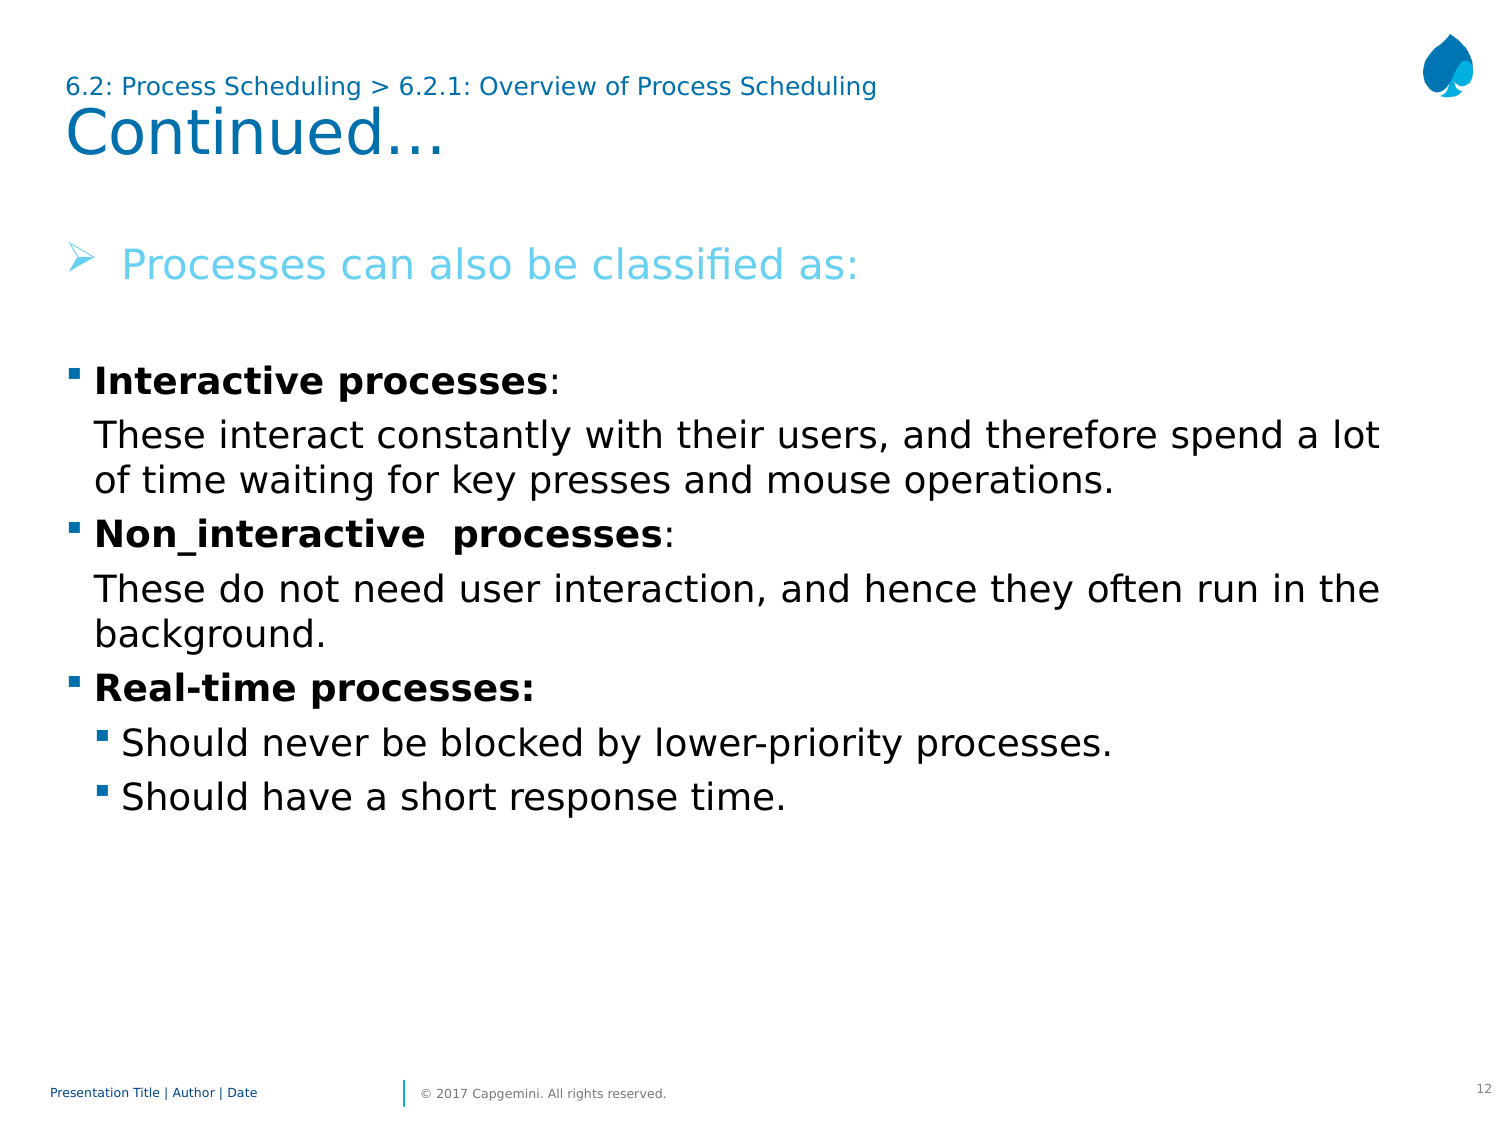

# 6.2: Process Scheduling > 6.2.1: Overview of Process Scheduling Continued…
Processes can also be classified as:

Interactive processes:
	These interact constantly with their users, and therefore spend a lot of time waiting for key presses and mouse operations.
Non_interactive  processes:
	These do not need user interaction, and hence they often run in the background.
Real-time processes:
Should never be blocked by lower-priority processes.
Should have a short response time.